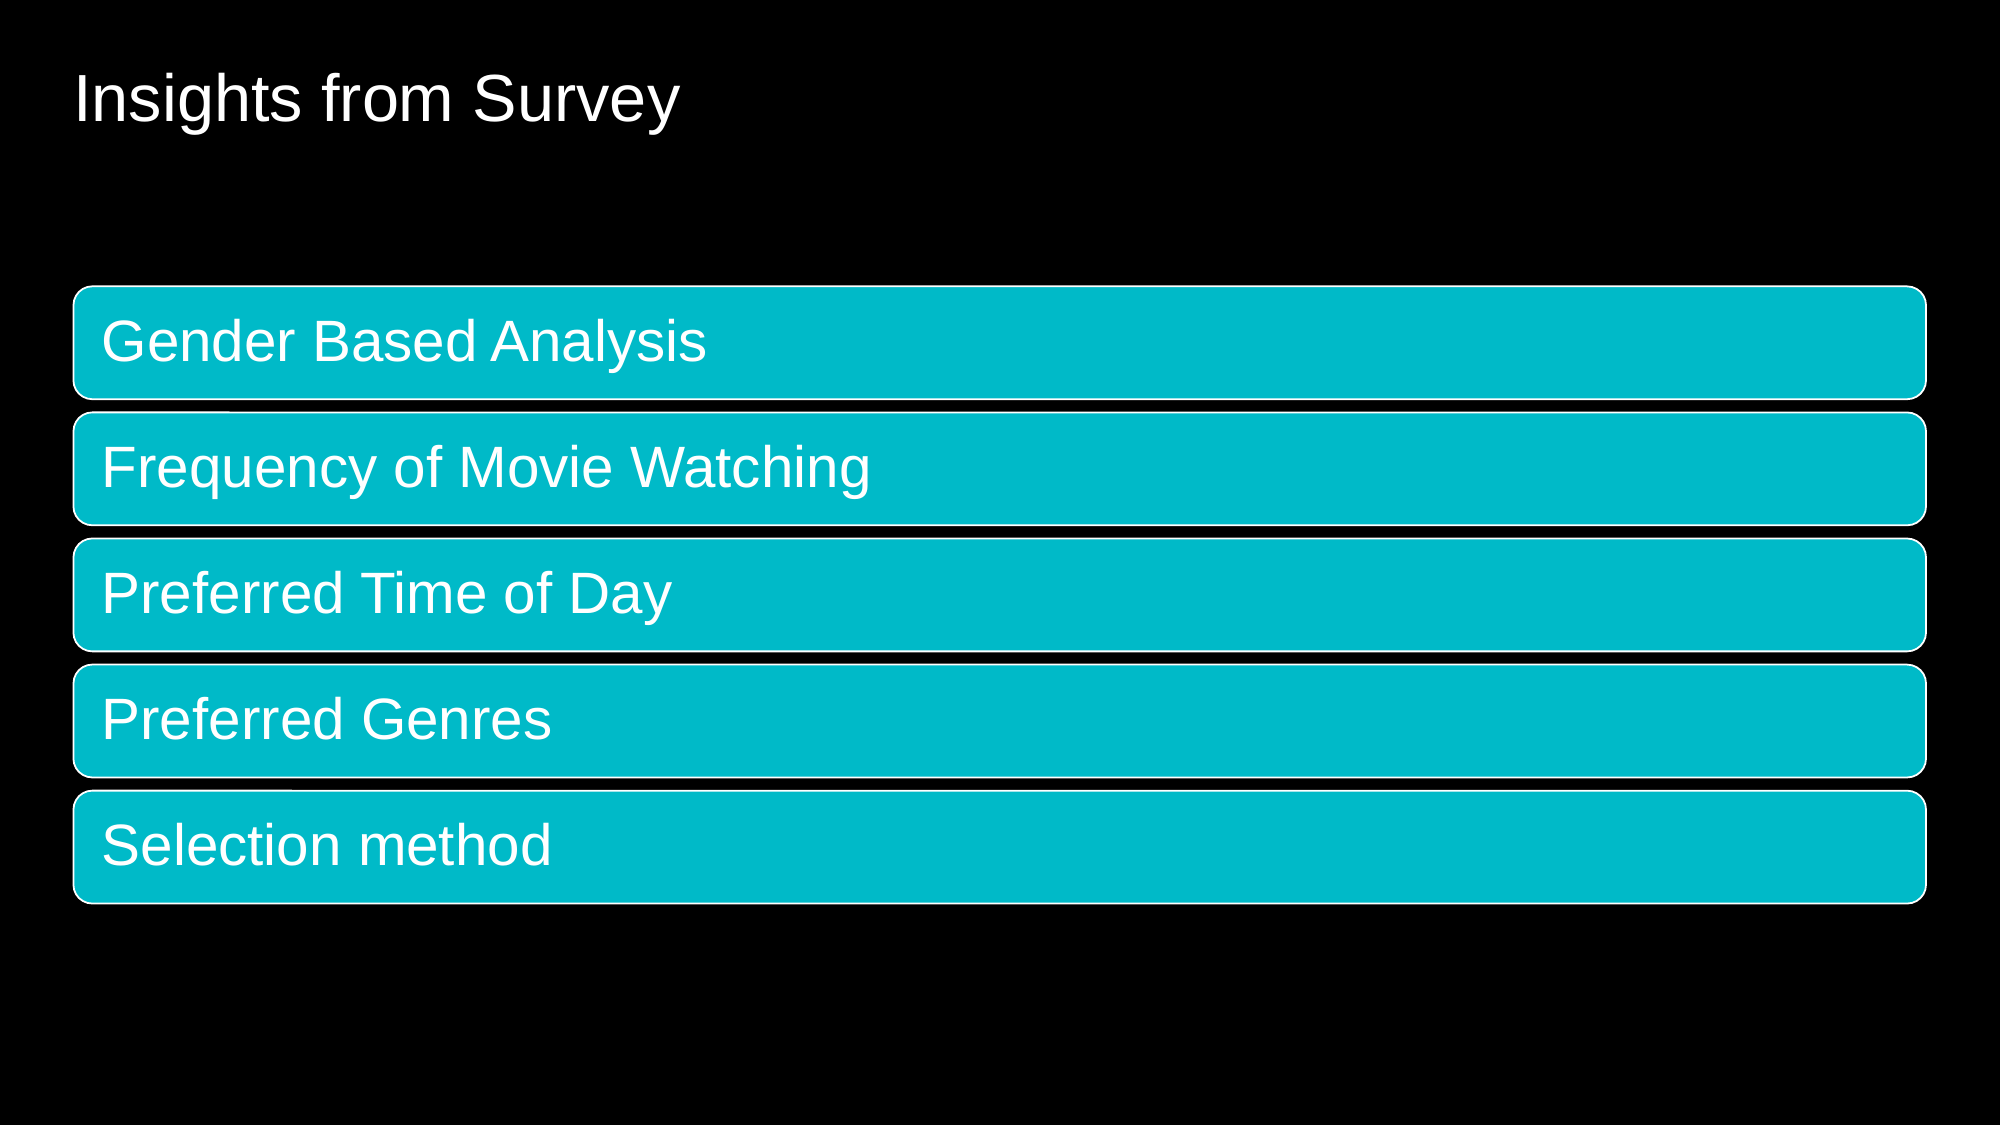

# Insights from Survey
Gender Based Analysis
Frequency of Movie Watching
Preferred Time of Day
Preferred Genres
Selection method